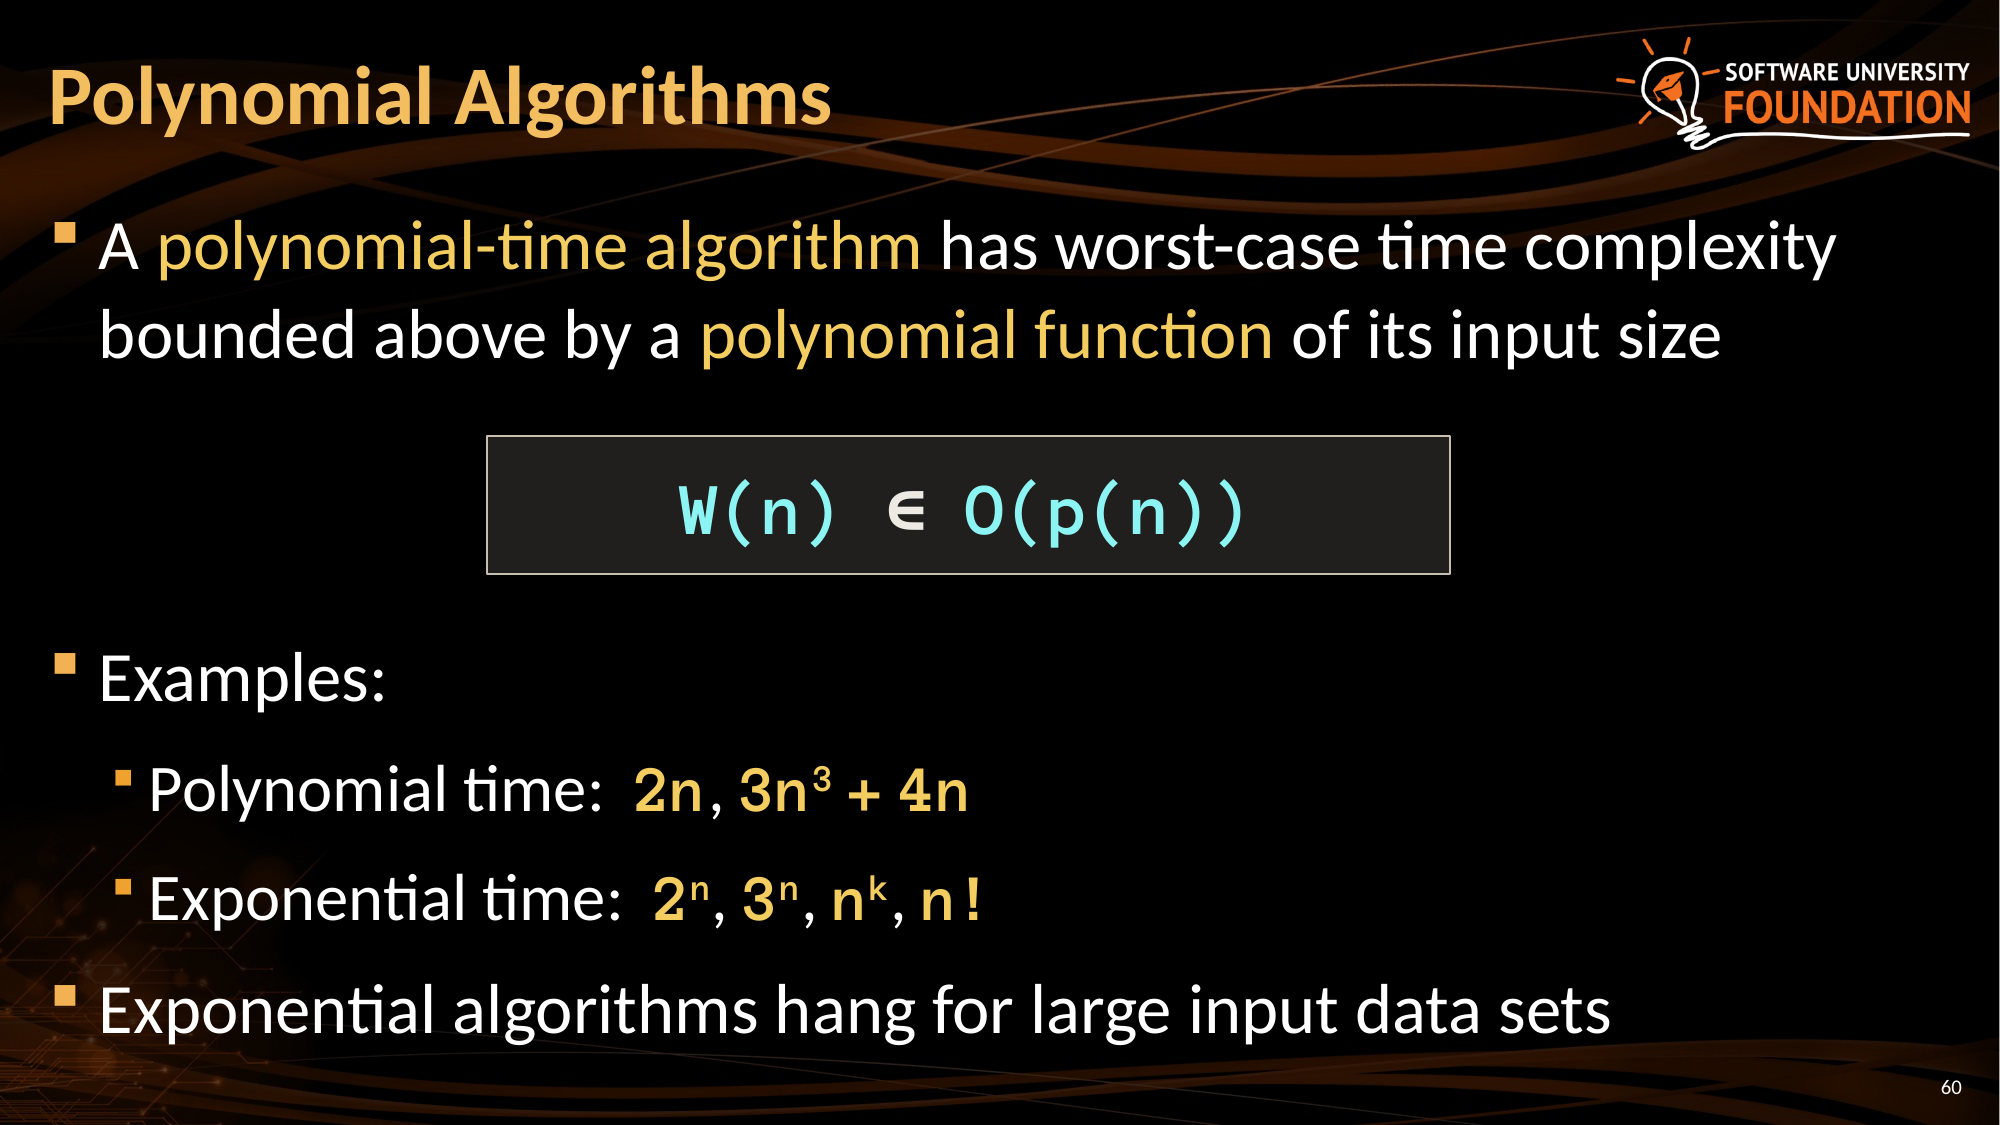

# Polynomial Algorithms
A polynomial-time algorithm has worst-case time complexity bounded above by a polynomial function of its input size

Examples:
Polynomial time:  2n, 3n3 + 4n
Exponential time:  2n, 3n, nk, n!
Exponential algorithms hang for large input data sets
W(n) ∈ O(p(n))
60